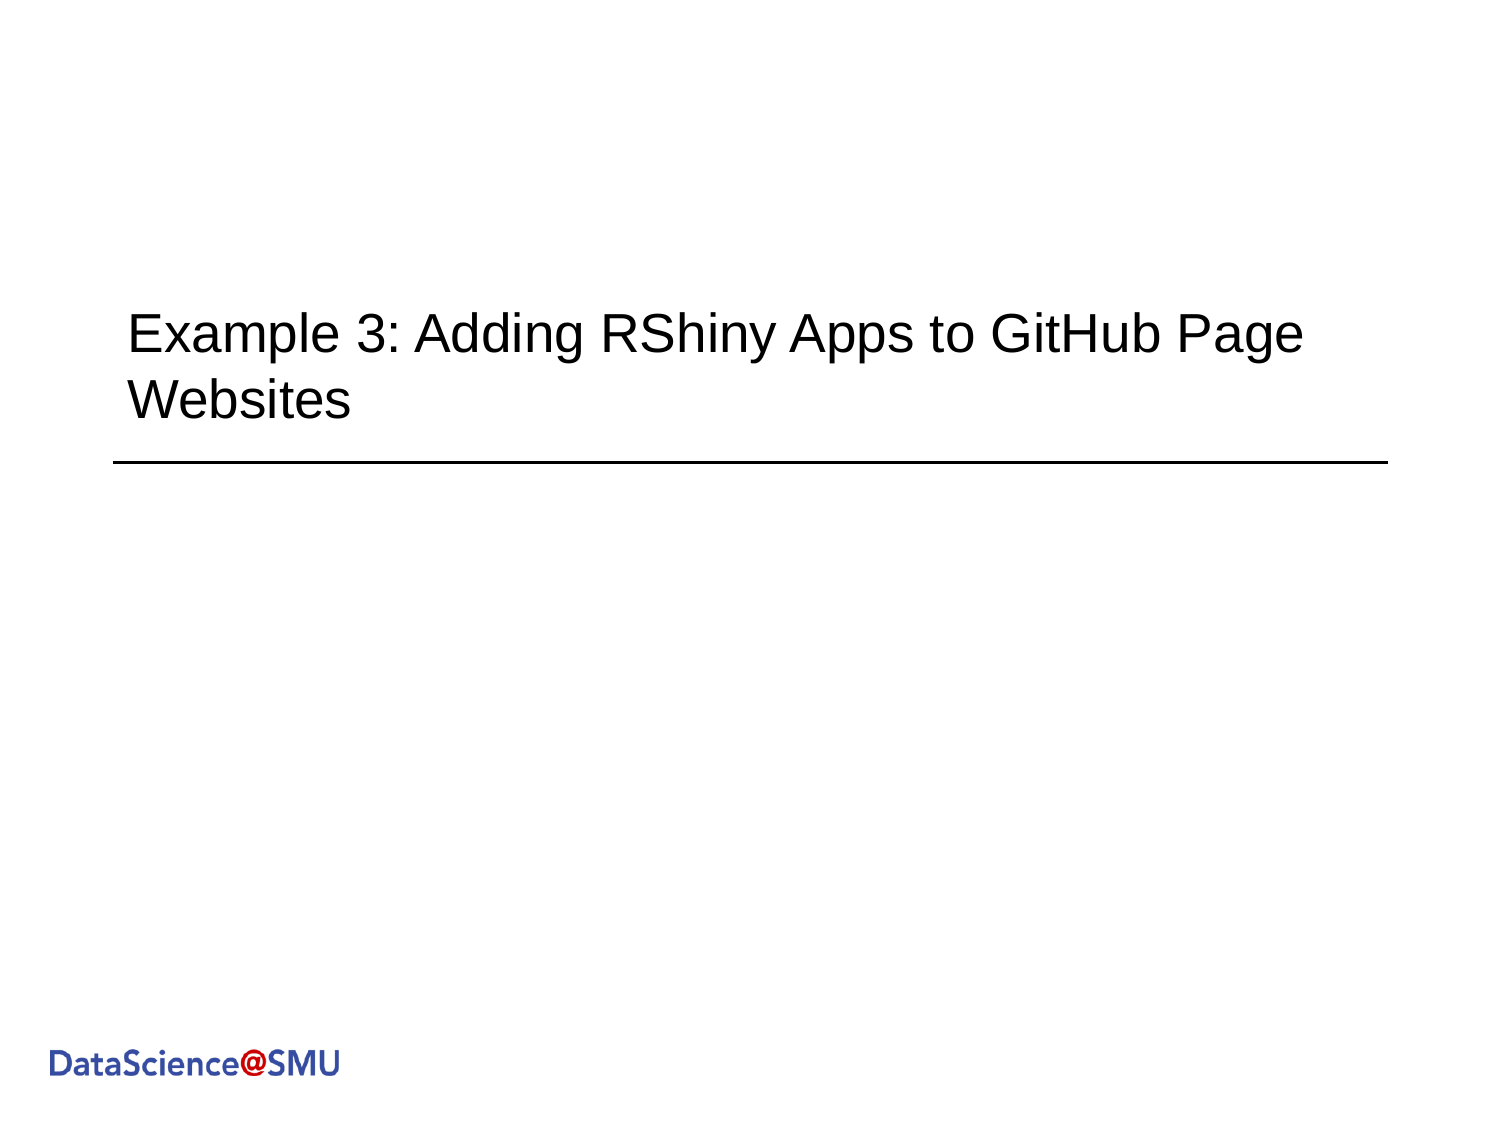

# Example 3: Adding RShiny Apps to GitHub Page Websites